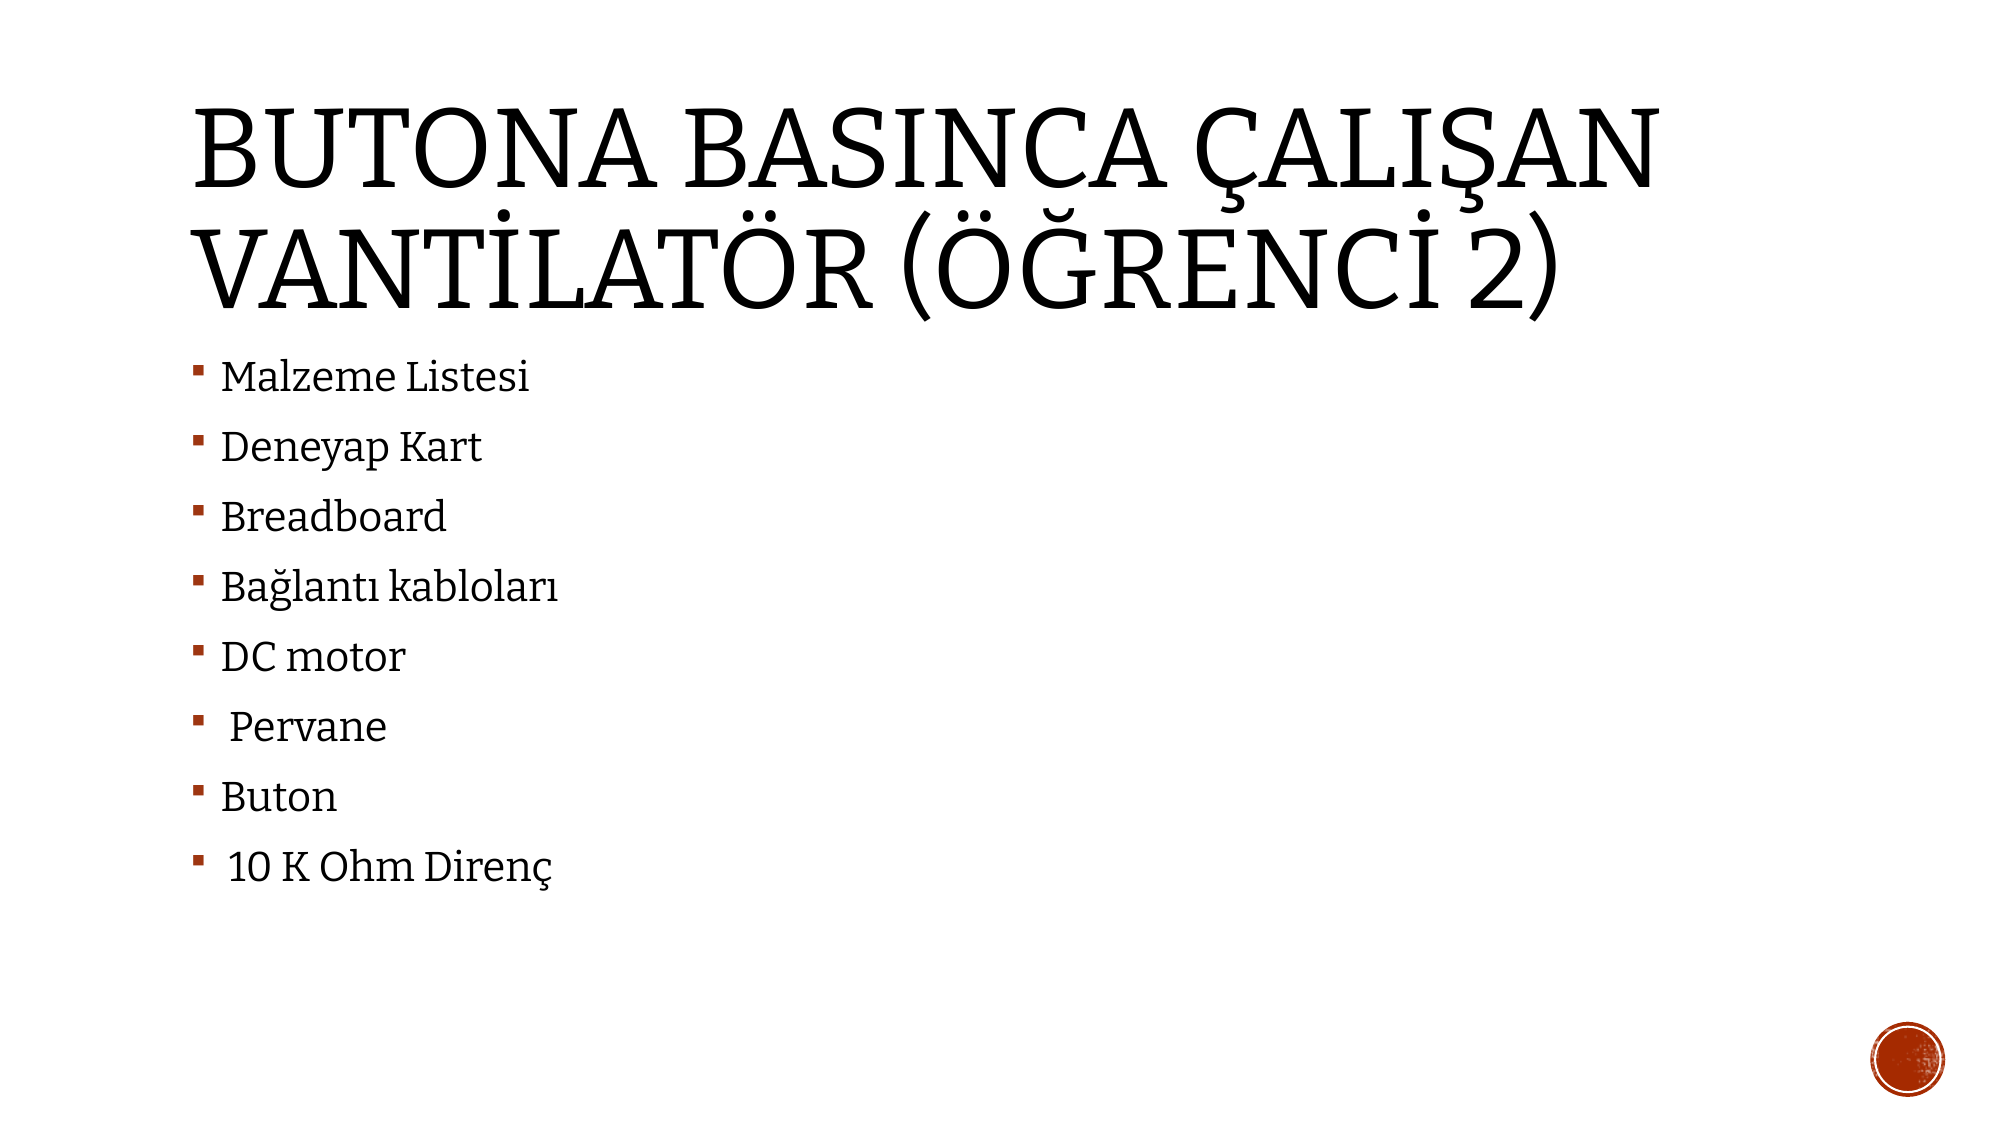

# Butona basınca çalışan vantilatör (Öğrenci 2)
Malzeme Listesi
Deneyap Kart
Breadboard
Bağlantı kabloları
DC motor
 Pervane
Buton
 10 K Ohm Direnç